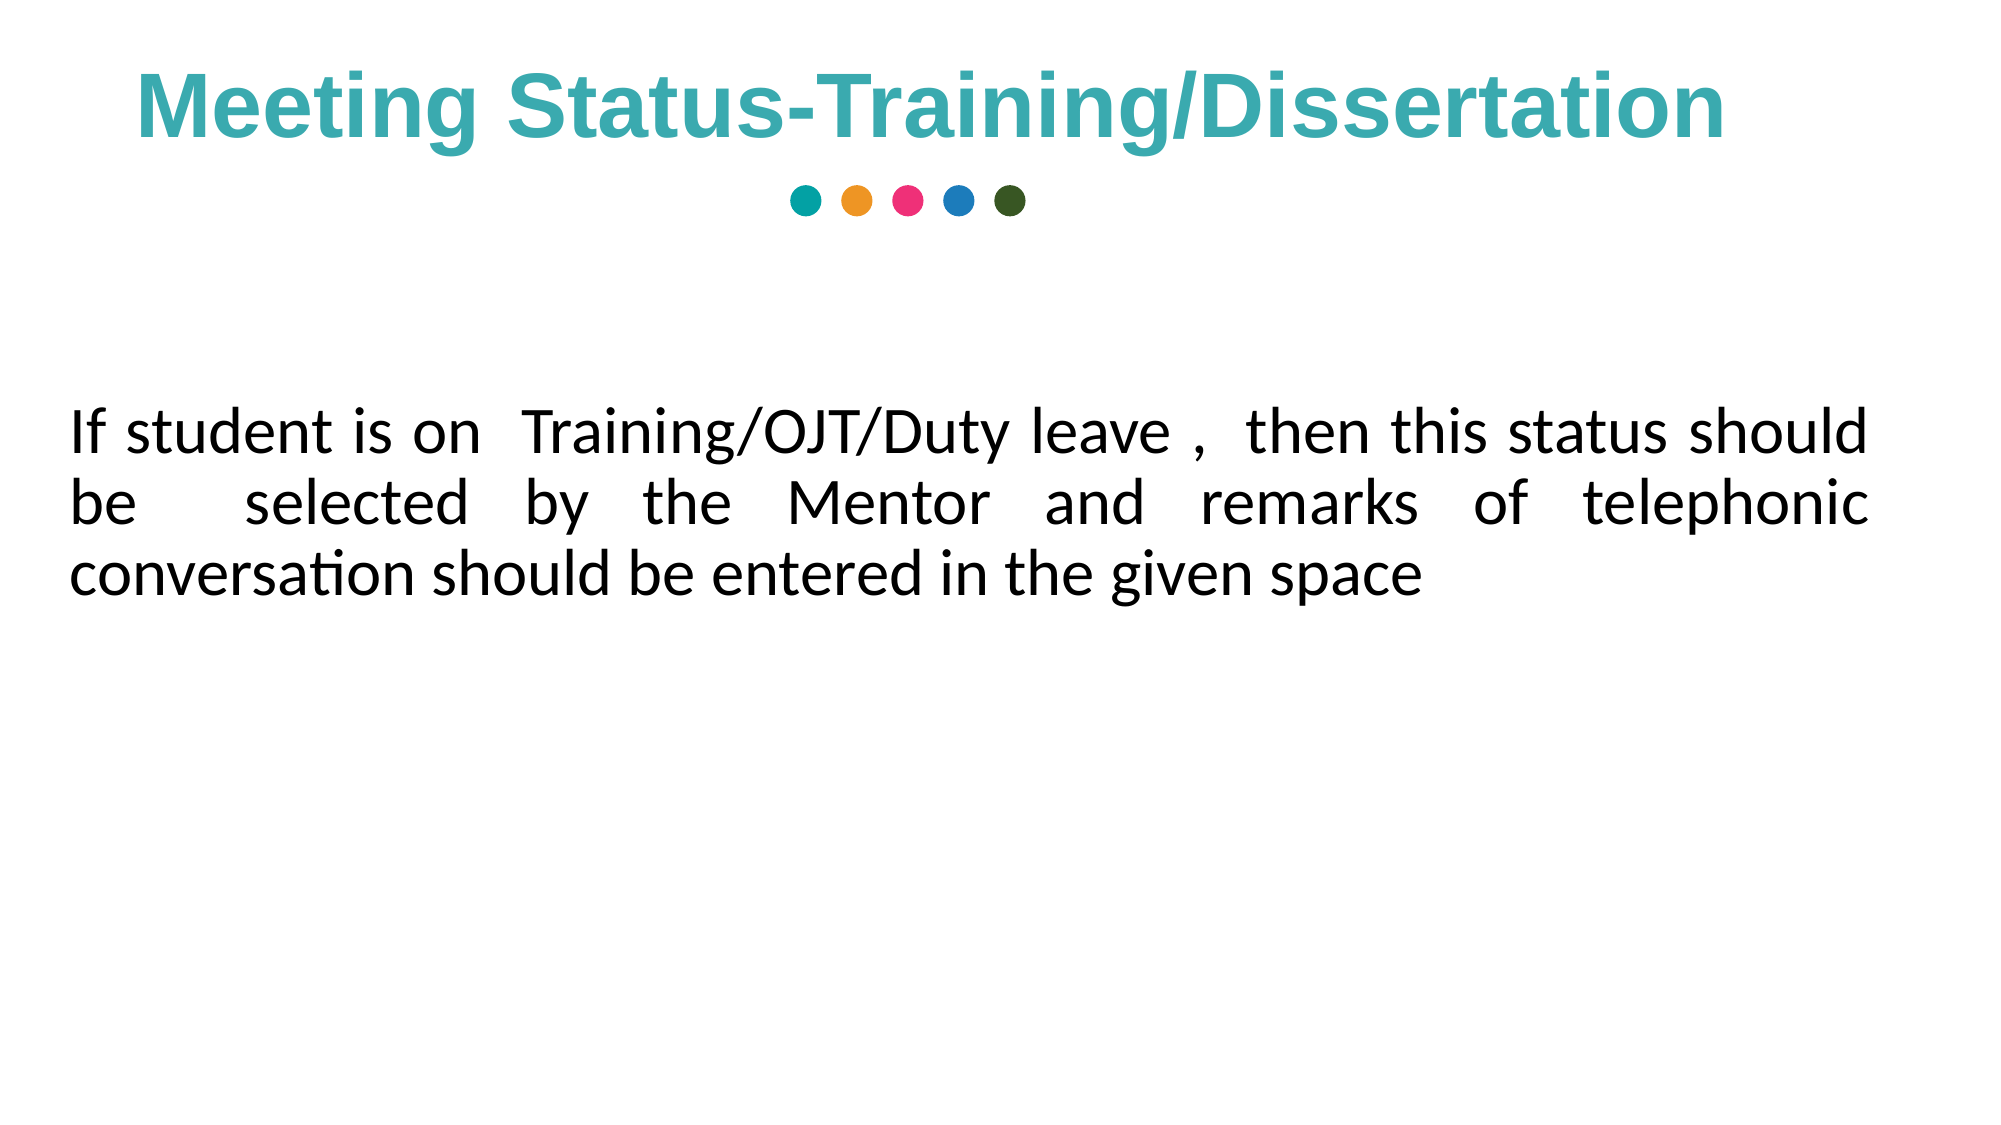

Meeting Status-Training/Dissertation

If student is on  Training/OJT/Duty leave ,  then this status should be  selected by the Mentor and remarks of telephonic conversation should be entered in the given space